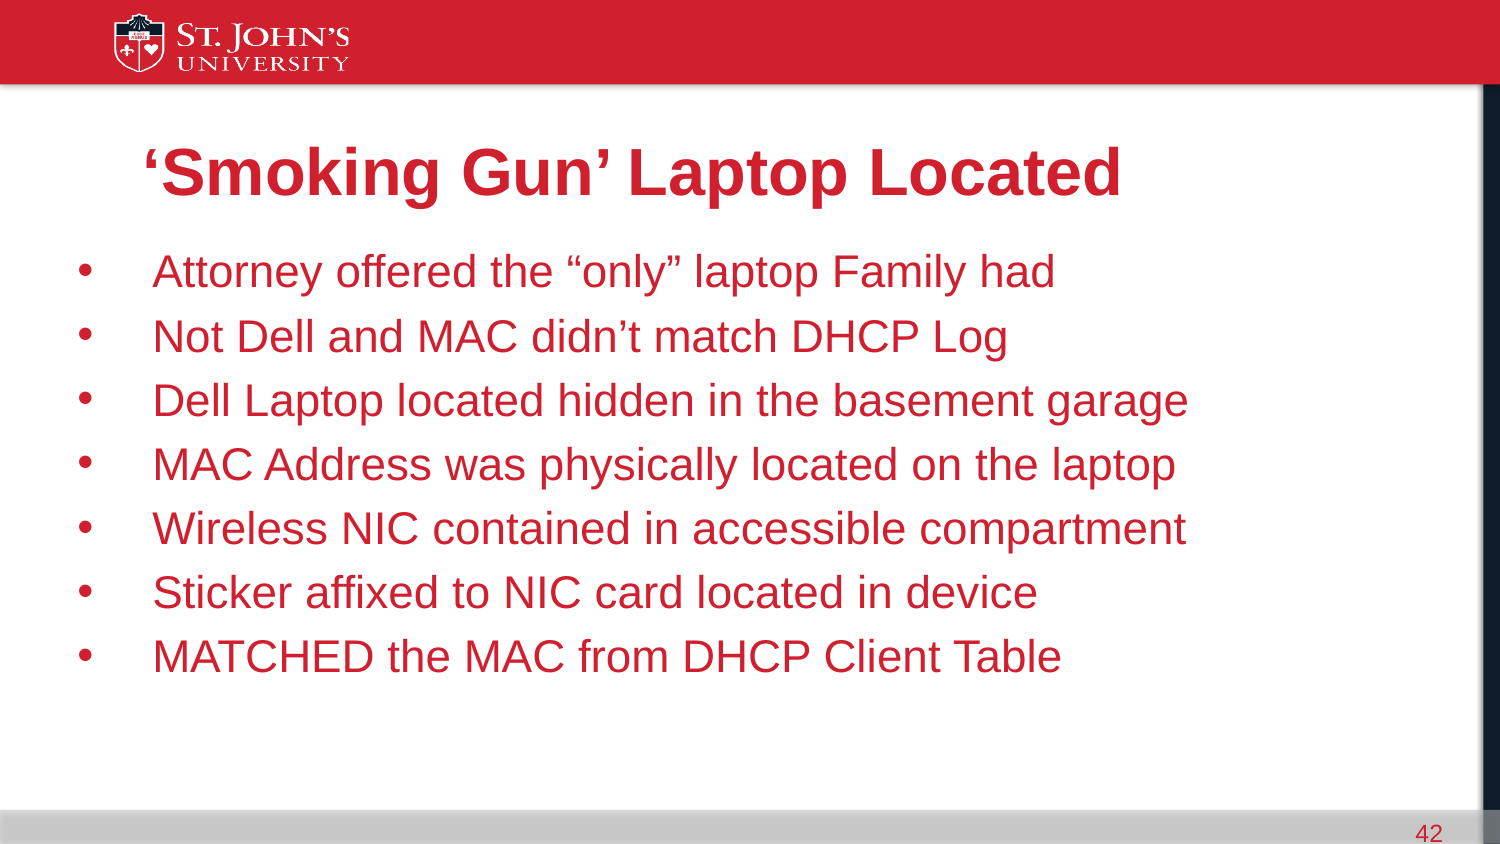

# ‘Smoking Gun’ Laptop Located
Attorney offered the “only” laptop Family had
Not Dell and MAC didn’t match DHCP Log
Dell Laptop located hidden in the basement garage
MAC Address was physically located on the laptop
Wireless NIC contained in accessible compartment
Sticker affixed to NIC card located in device
MATCHED the MAC from DHCP Client Table